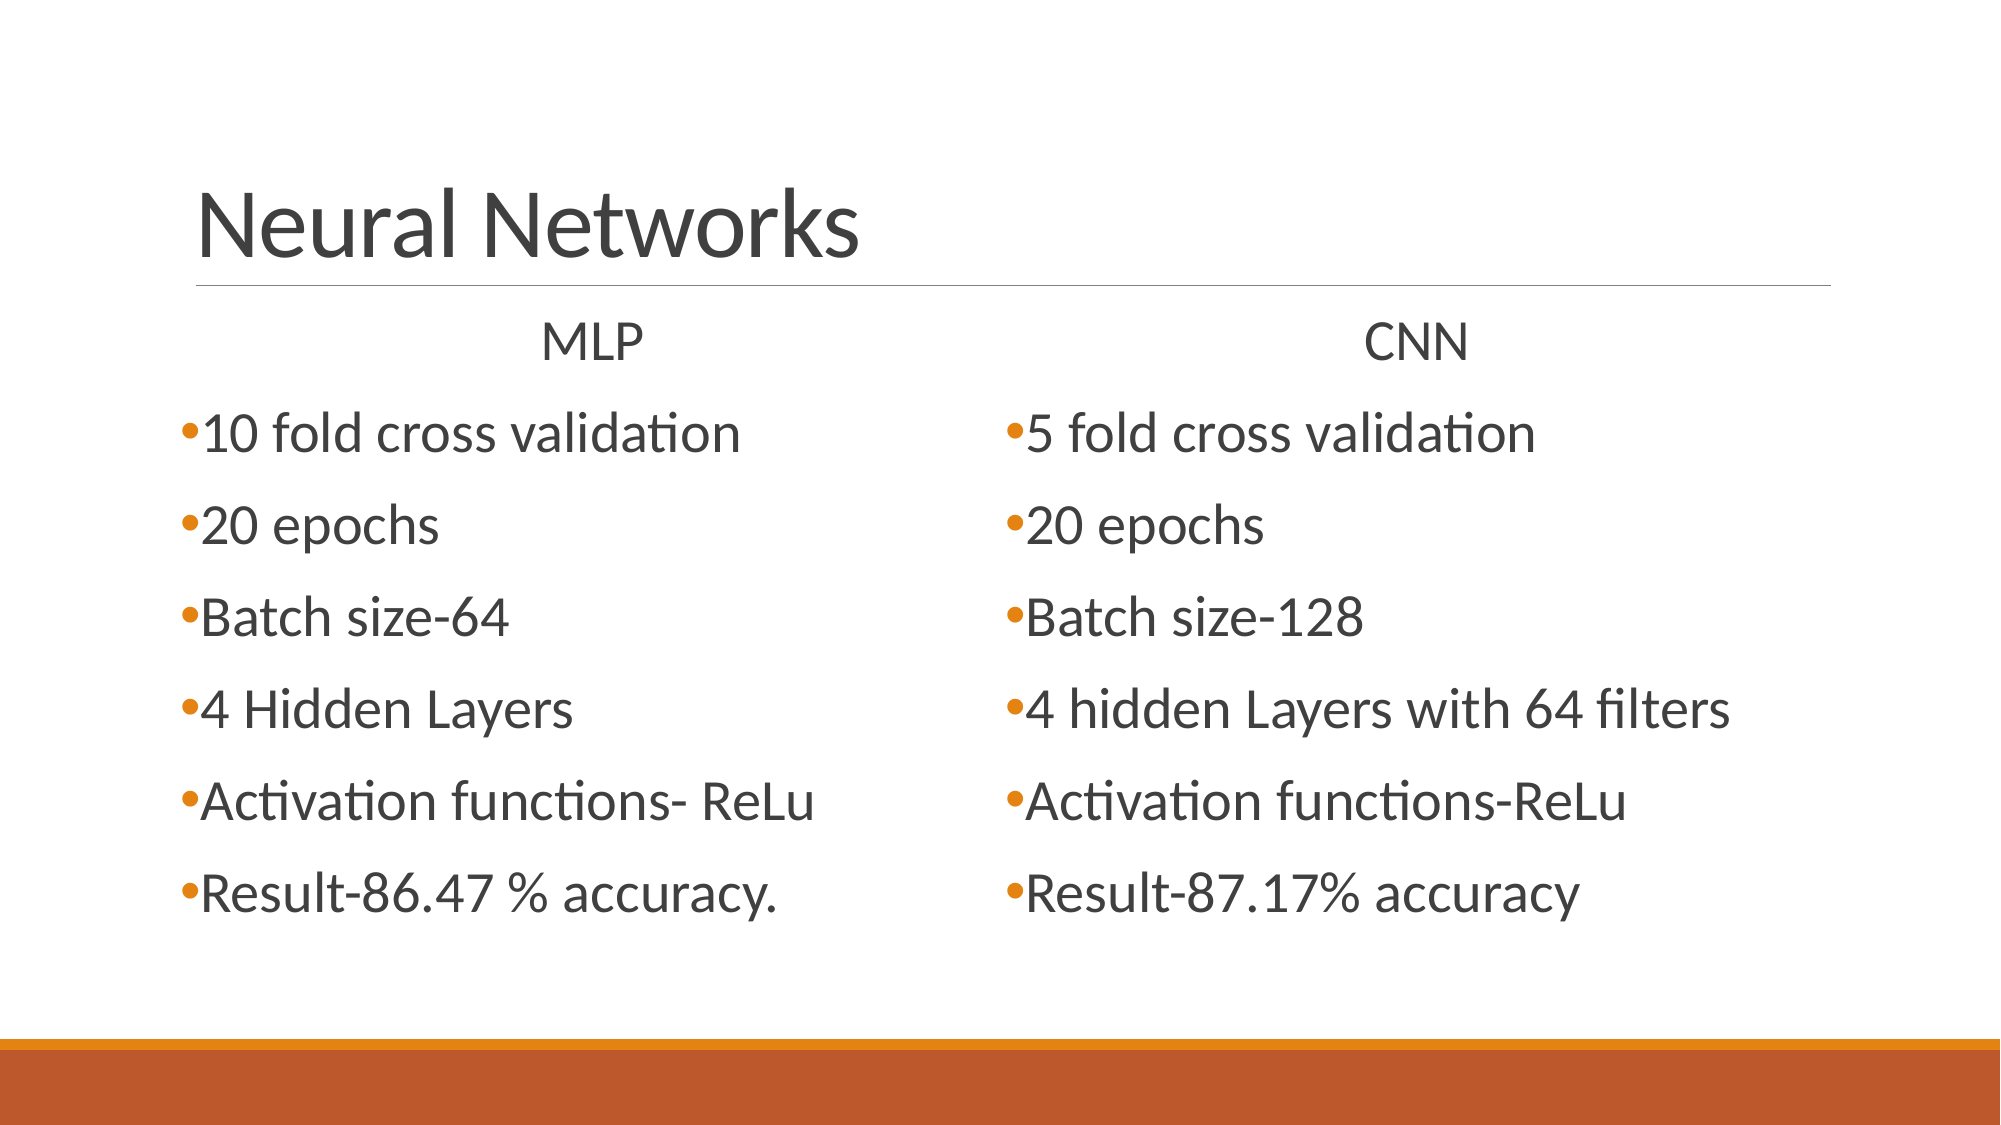

# Neural Networks
MLP
10 fold cross validation
20 epochs
Batch size-64
4 Hidden Layers
Activation functions- ReLu
Result-86.47 % accuracy.
CNN
5 fold cross validation
20 epochs
Batch size-128
4 hidden Layers with 64 filters
Activation functions-ReLu
Result-87.17% accuracy